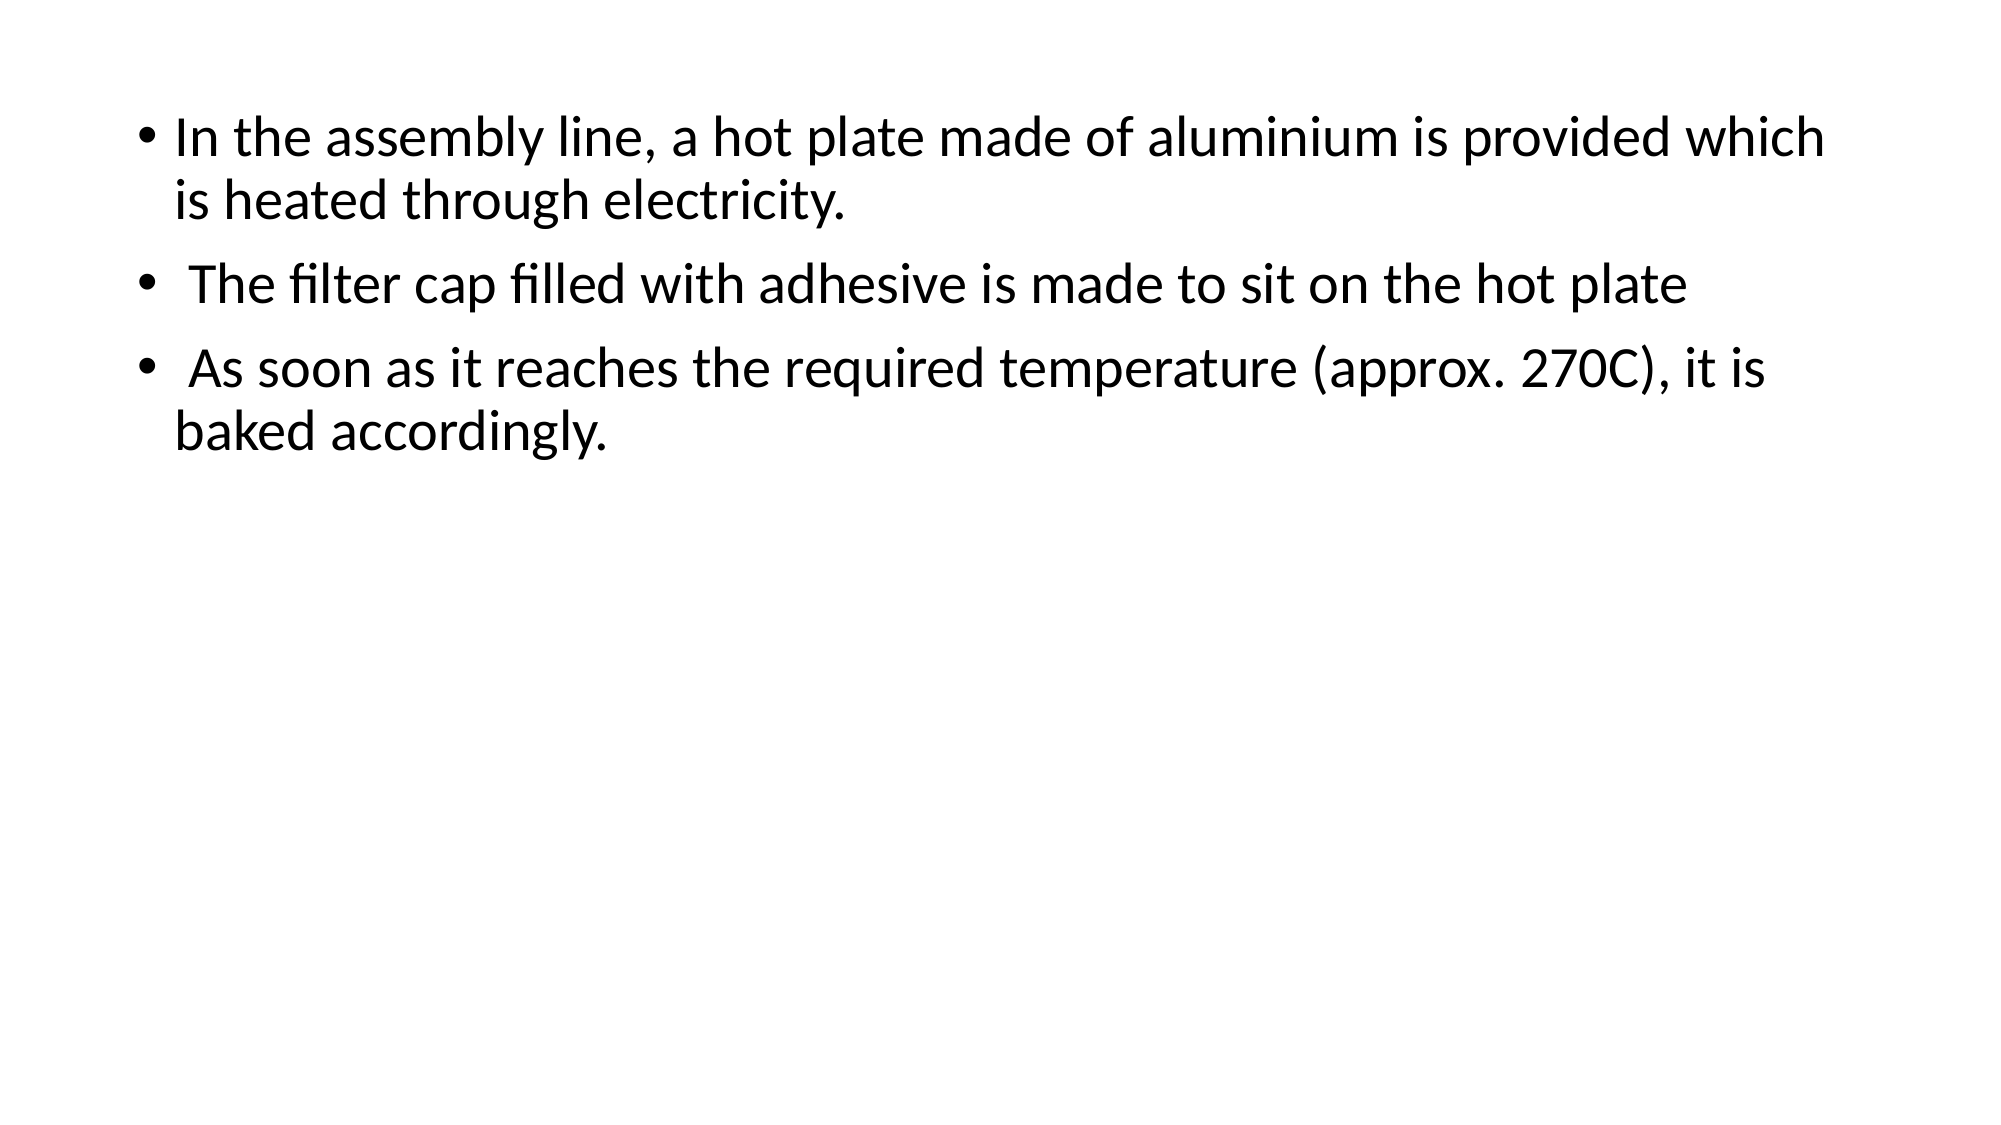

In the assembly line, a hot plate made of aluminium is provided which is heated through electricity.
 The filter cap filled with adhesive is made to sit on the hot plate
 As soon as it reaches the required temperature (approx. 270C), it is baked accordingly.